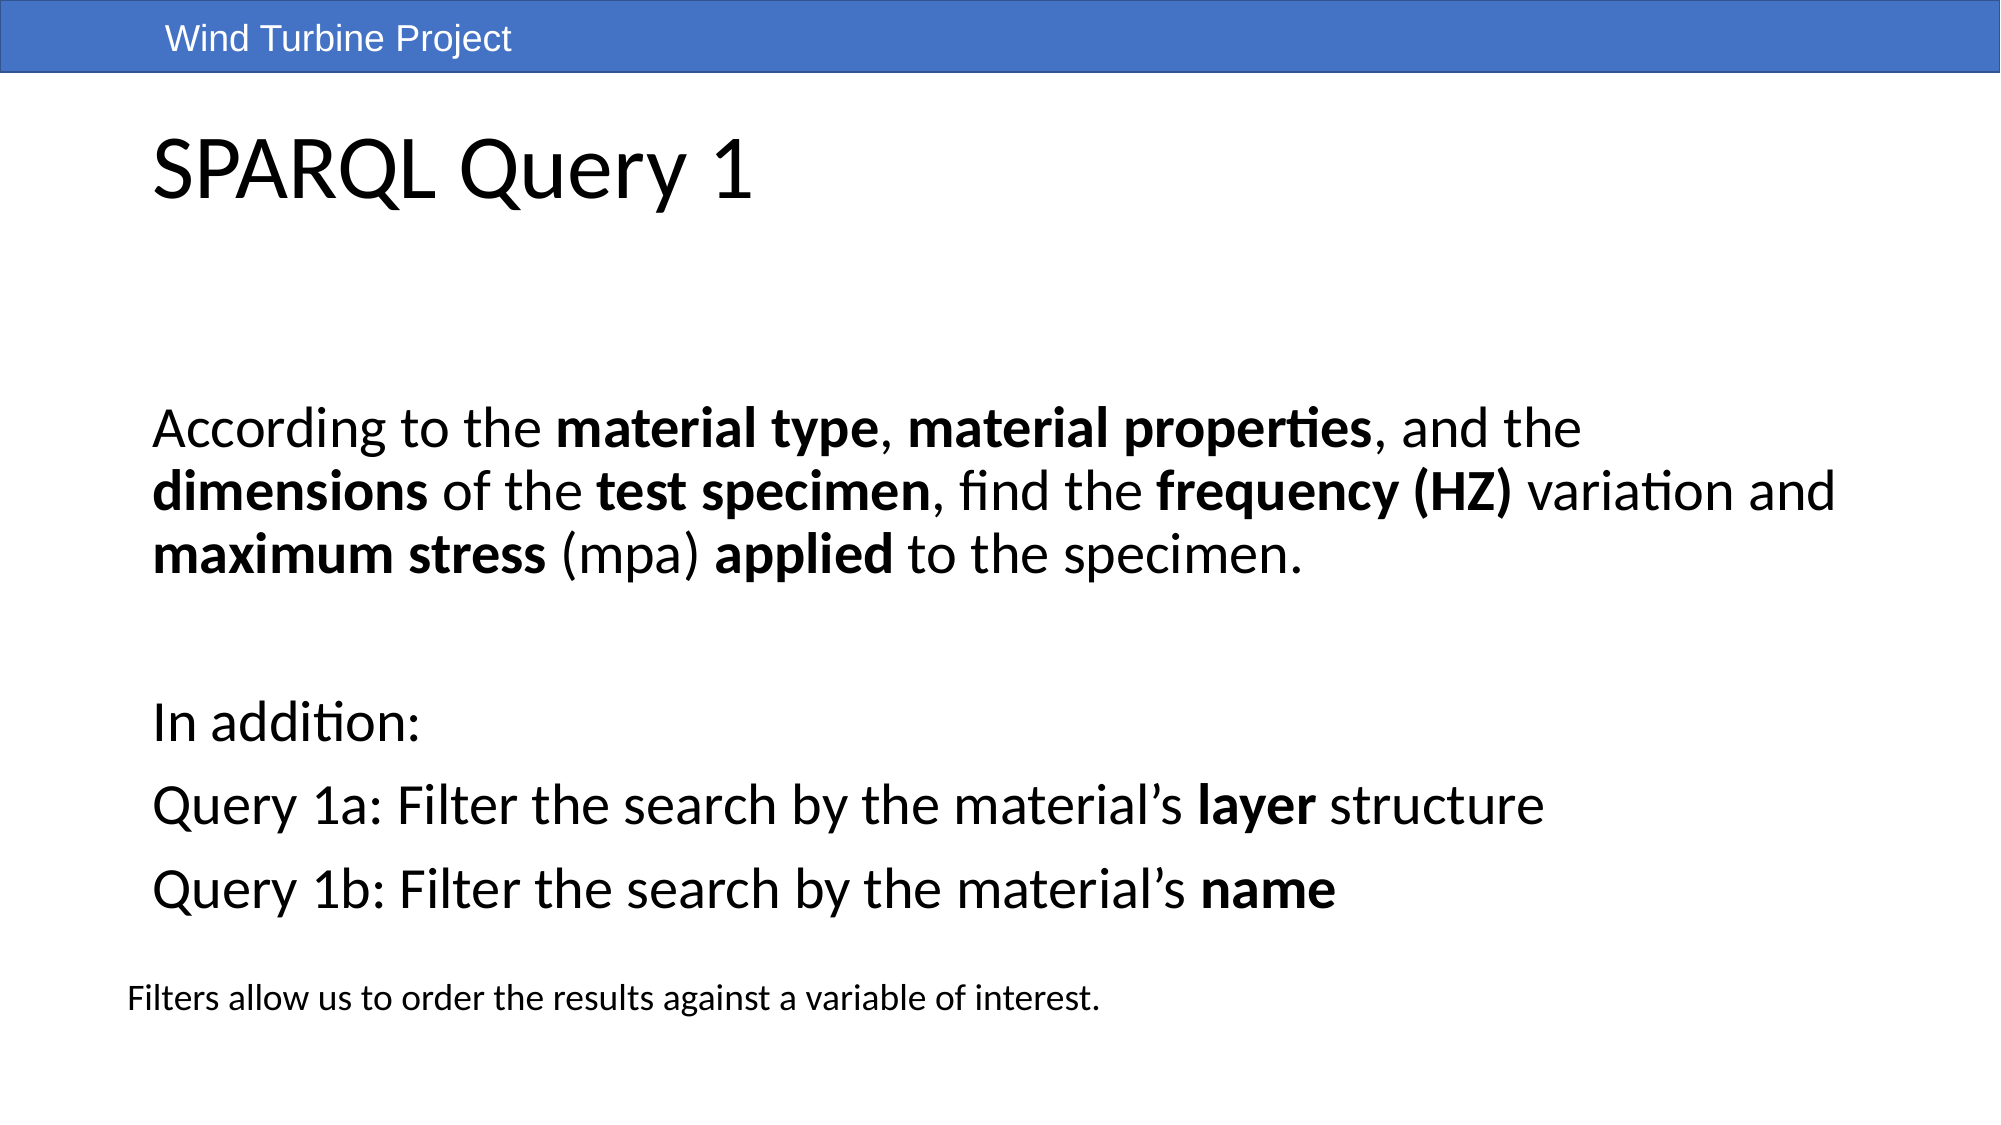

Wind Turbine Project
# SPARQL Query 1

According to the material type, material properties, and the dimensions of the test specimen, find the frequency (HZ) variation and maximum stress (mpa) applied to the specimen.

In addition:
Query 1a: Filter the search by the material’s layer structure
Query 1b: Filter the search by the material’s name
Filters allow us to order the results against a variable of interest.